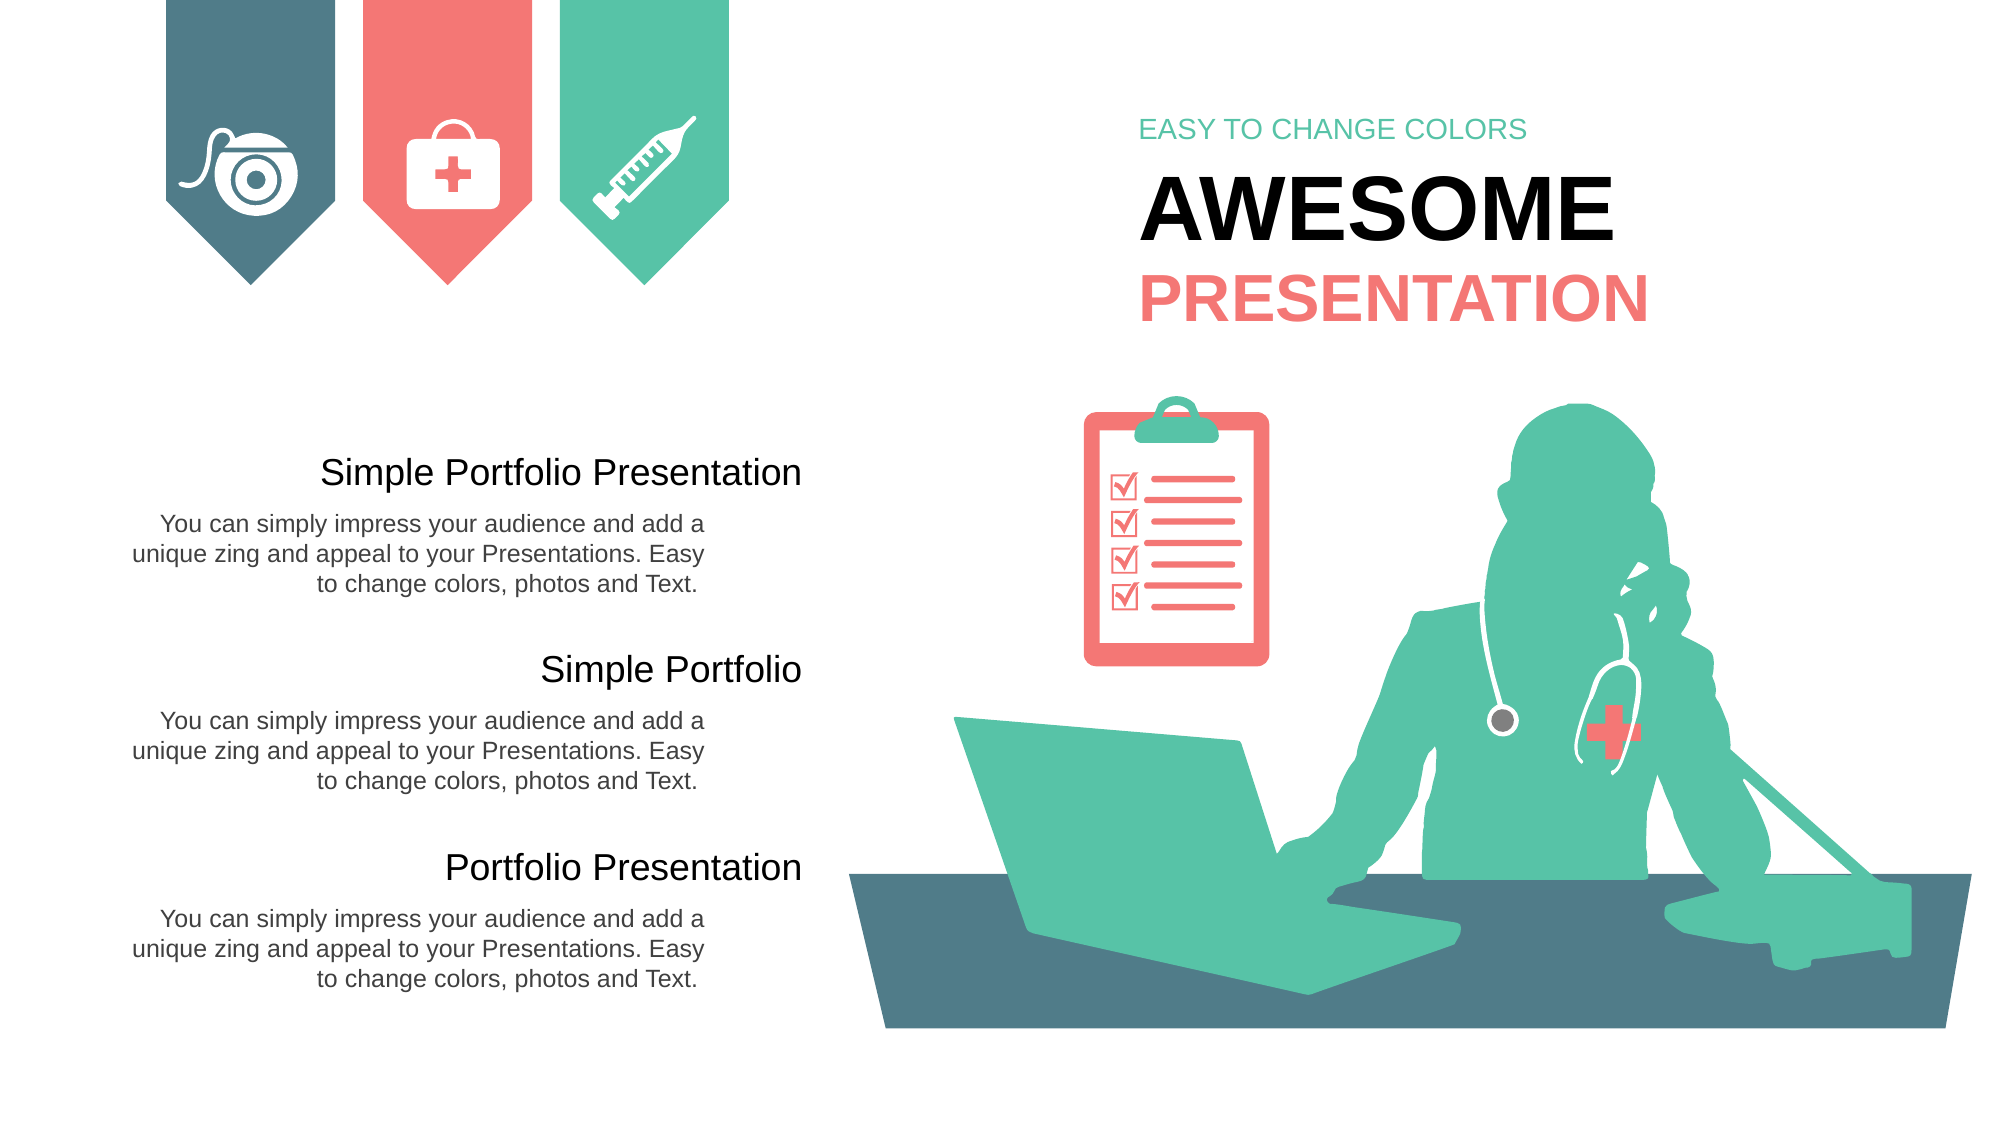

EASY TO CHANGE COLORS

AWESOME
PRESENTATION

Simple Portfolio Presentation
You can simply impress your audience and add a unique zing and appeal to your Presentations. Easy to change colors, photos and Text.
Simple Portfolio
You can simply impress your audience and add a unique zing and appeal to your Presentations. Easy to change colors, photos and Text.
Portfolio Presentation
You can simply impress your audience and add a unique zing and appeal to your Presentations. Easy to change colors, photos and Text.